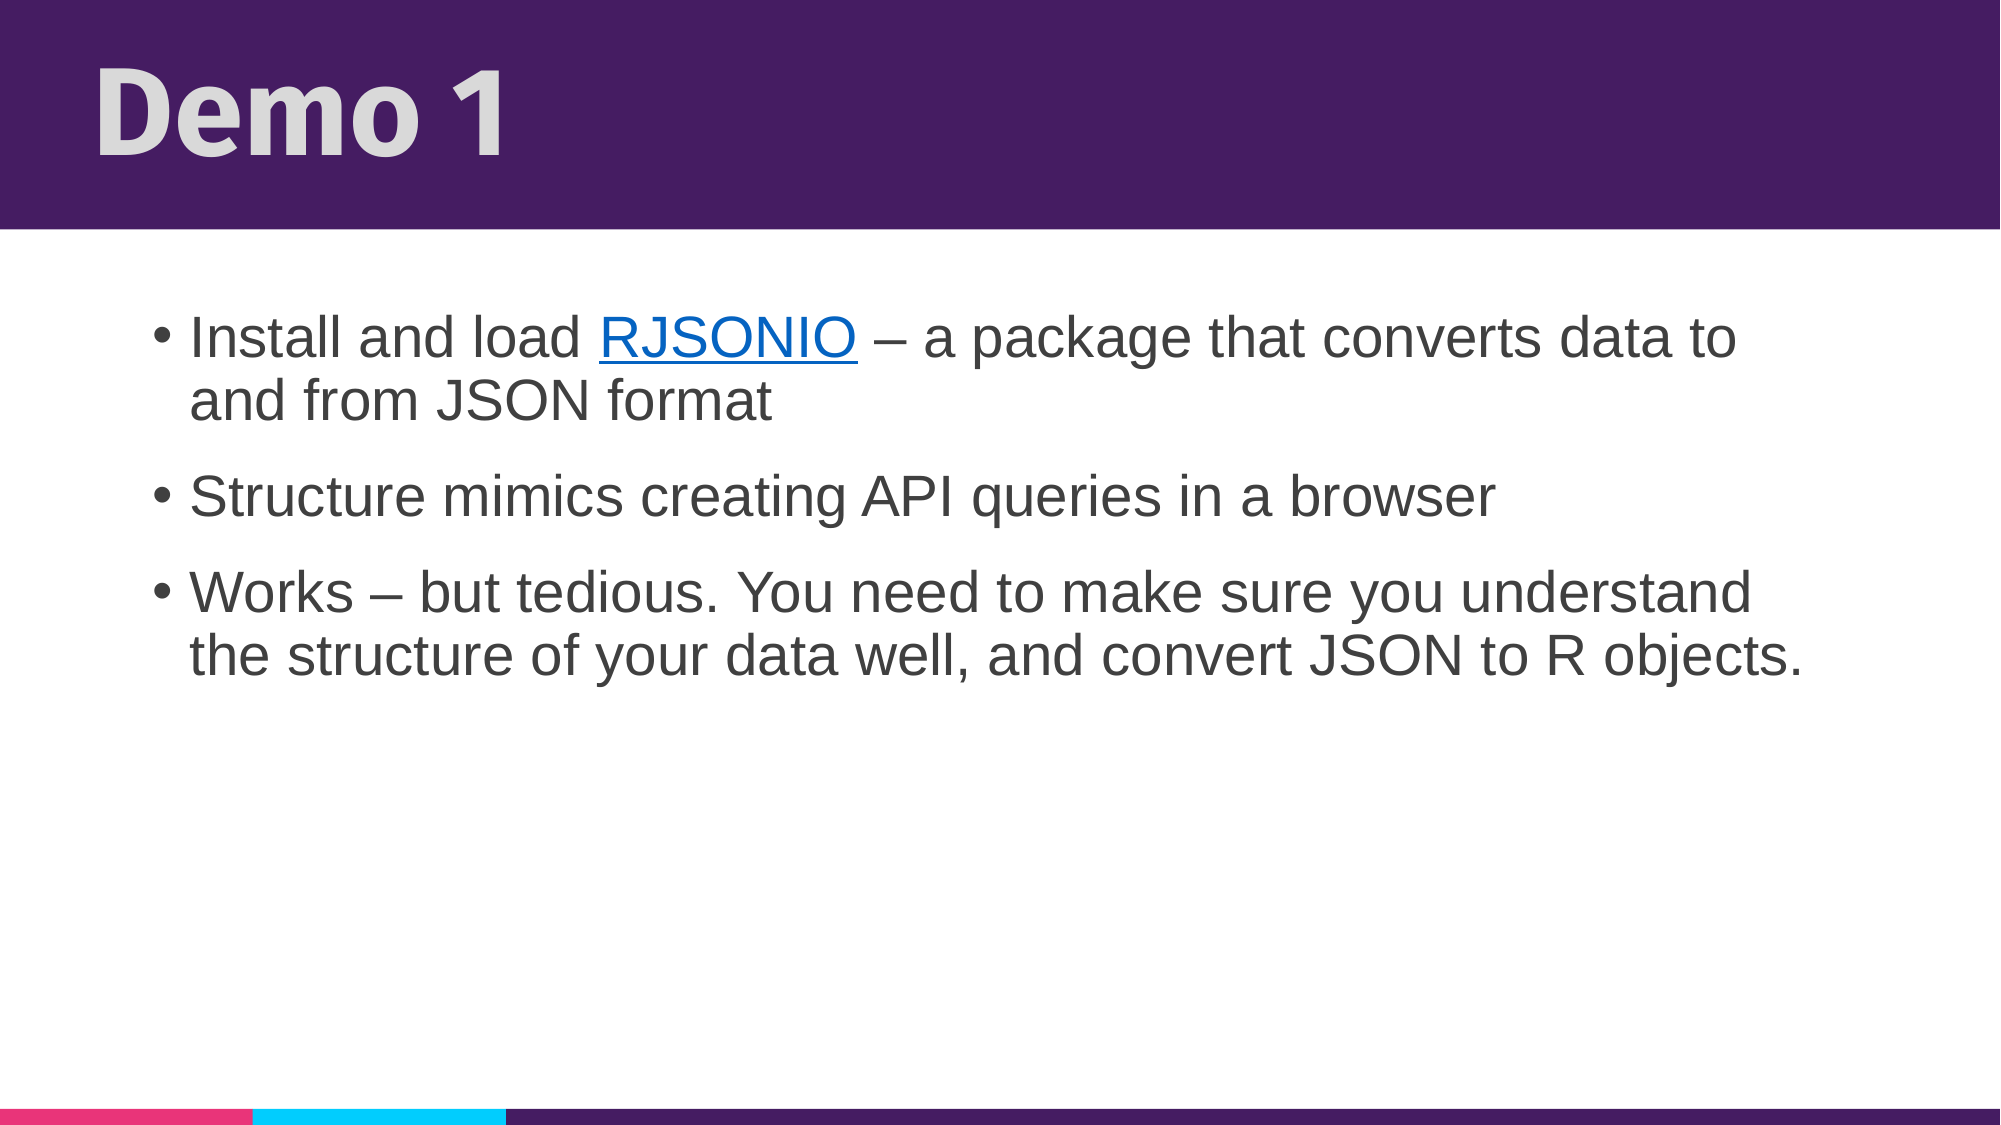

# Demo 1
Install and load RJSONIO – a package that converts data to and from JSON format
Structure mimics creating API queries in a browser
Works – but tedious. You need to make sure you understand the structure of your data well, and convert JSON to R objects.